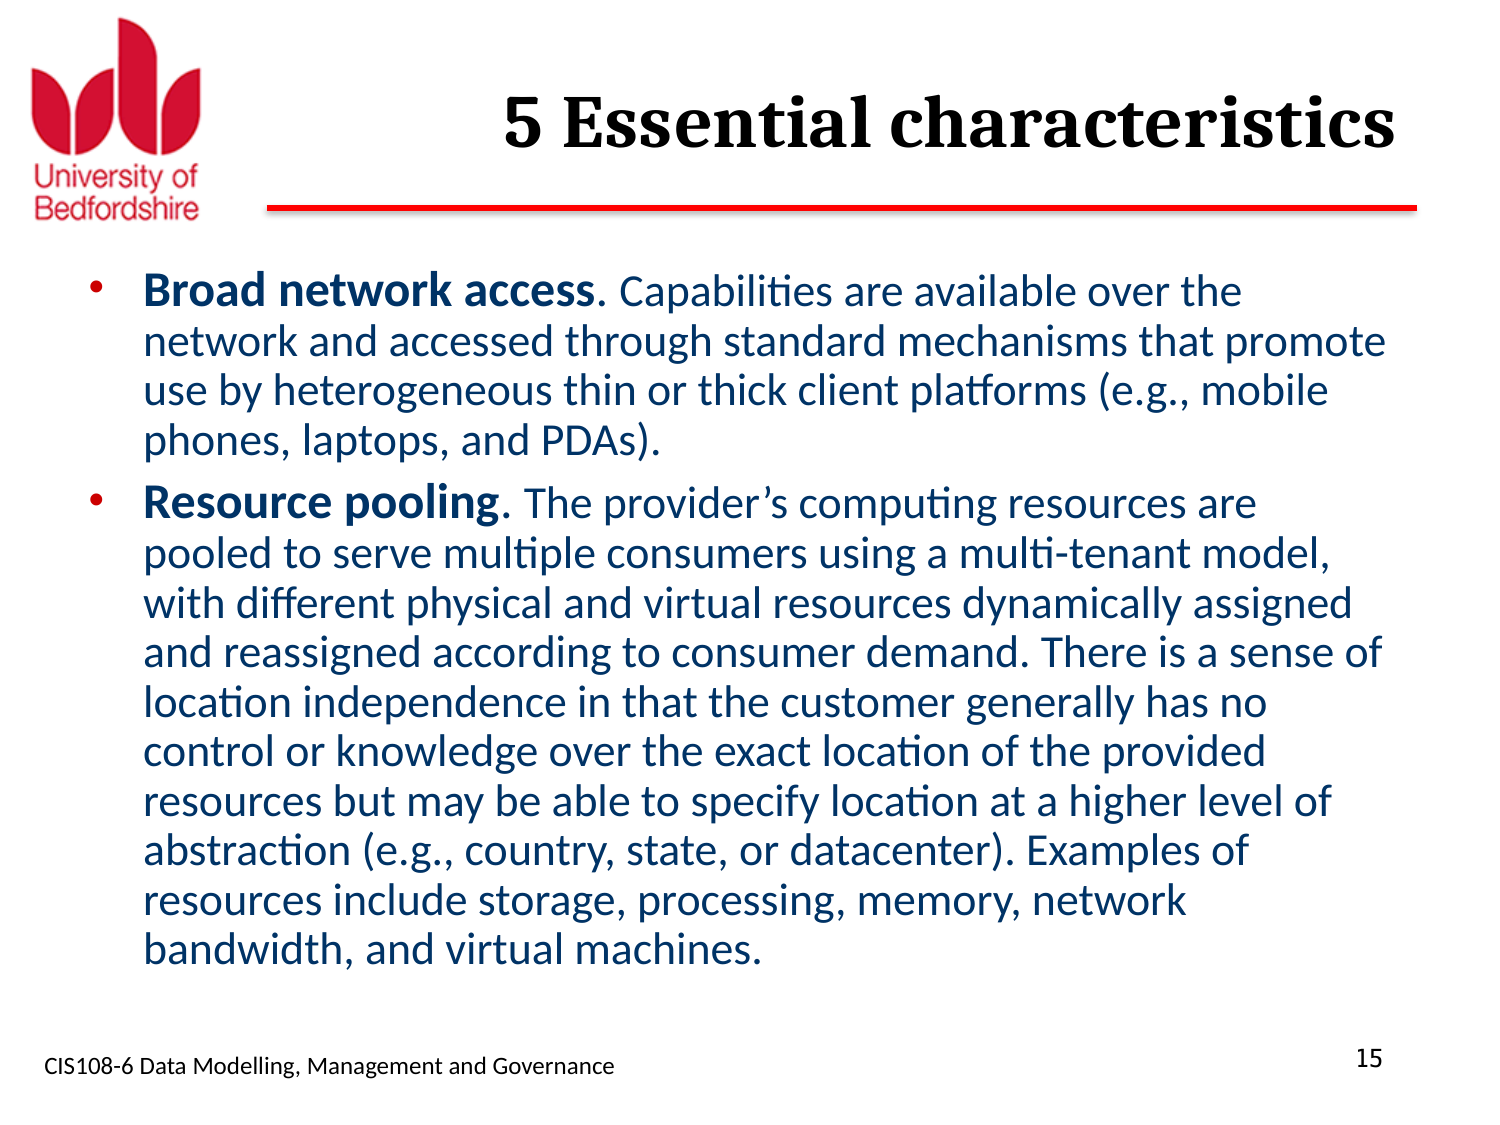

# 5 Essential characteristics
Broad network access. Capabilities are available over the network and accessed through standard mechanisms that promote use by heterogeneous thin or thick client platforms (e.g., mobile phones, laptops, and PDAs).
Resource pooling. The provider’s computing resources are pooled to serve multiple consumers using a multi-tenant model, with different physical and virtual resources dynamically assigned and reassigned according to consumer demand. There is a sense of location independence in that the customer generally has no control or knowledge over the exact location of the provided resources but may be able to specify location at a higher level of abstraction (e.g., country, state, or datacenter). Examples of resources include storage, processing, memory, network bandwidth, and virtual machines.

CIS108-6 Data Modelling, Management and Governance